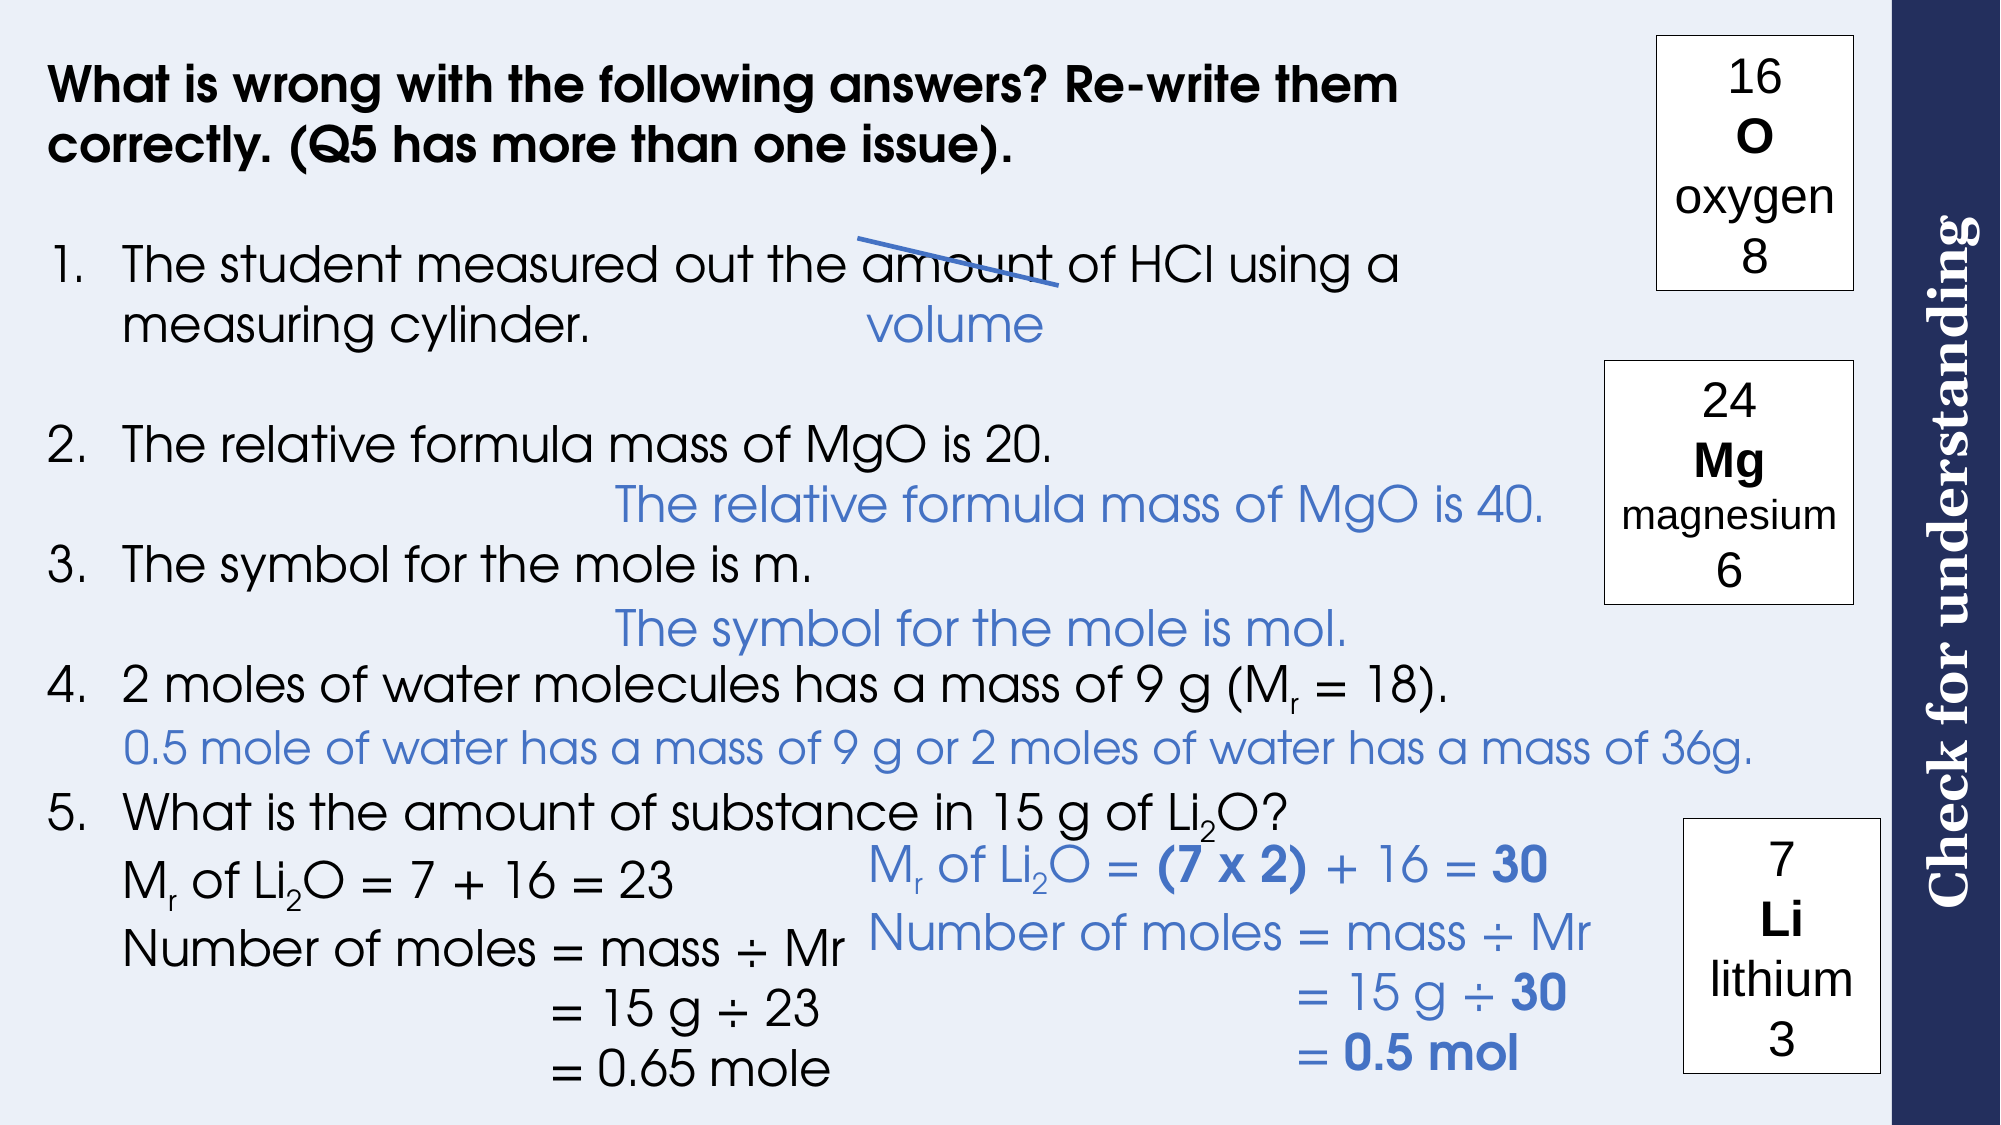

16
O
oxygen
8
What is wrong with the following answers? Re-write them correctly. (Q5 has more than one issue).

The student measured out the amount of HCl using a measuring cylinder.

The relative formula mass of MgO is 20.

The symbol for the mole is m.

2 moles of water molecules has a mass of 9 g (Mr = 18).

What is the amount of substance in 15 g of Li2O?
Mr of Li2O = 7 + 16 = 23
Number of moles = mass ÷ Mr
                               = 15 g ÷ 23
                               = 0.65 mole
volume
24
Mg
magnesium
6
The relative formula mass of MgO is 40.
The symbol for the mole is mol.
0.5 mole of water has a mass of 9 g or 2 moles of water has a mass of 36g.
7
Li
lithium
3
Mr of Li2O = (7 x 2) + 16 = 30
Number of moles = mass ÷ Mr
                               = 15 g ÷ 30
                               = 0.5 mol